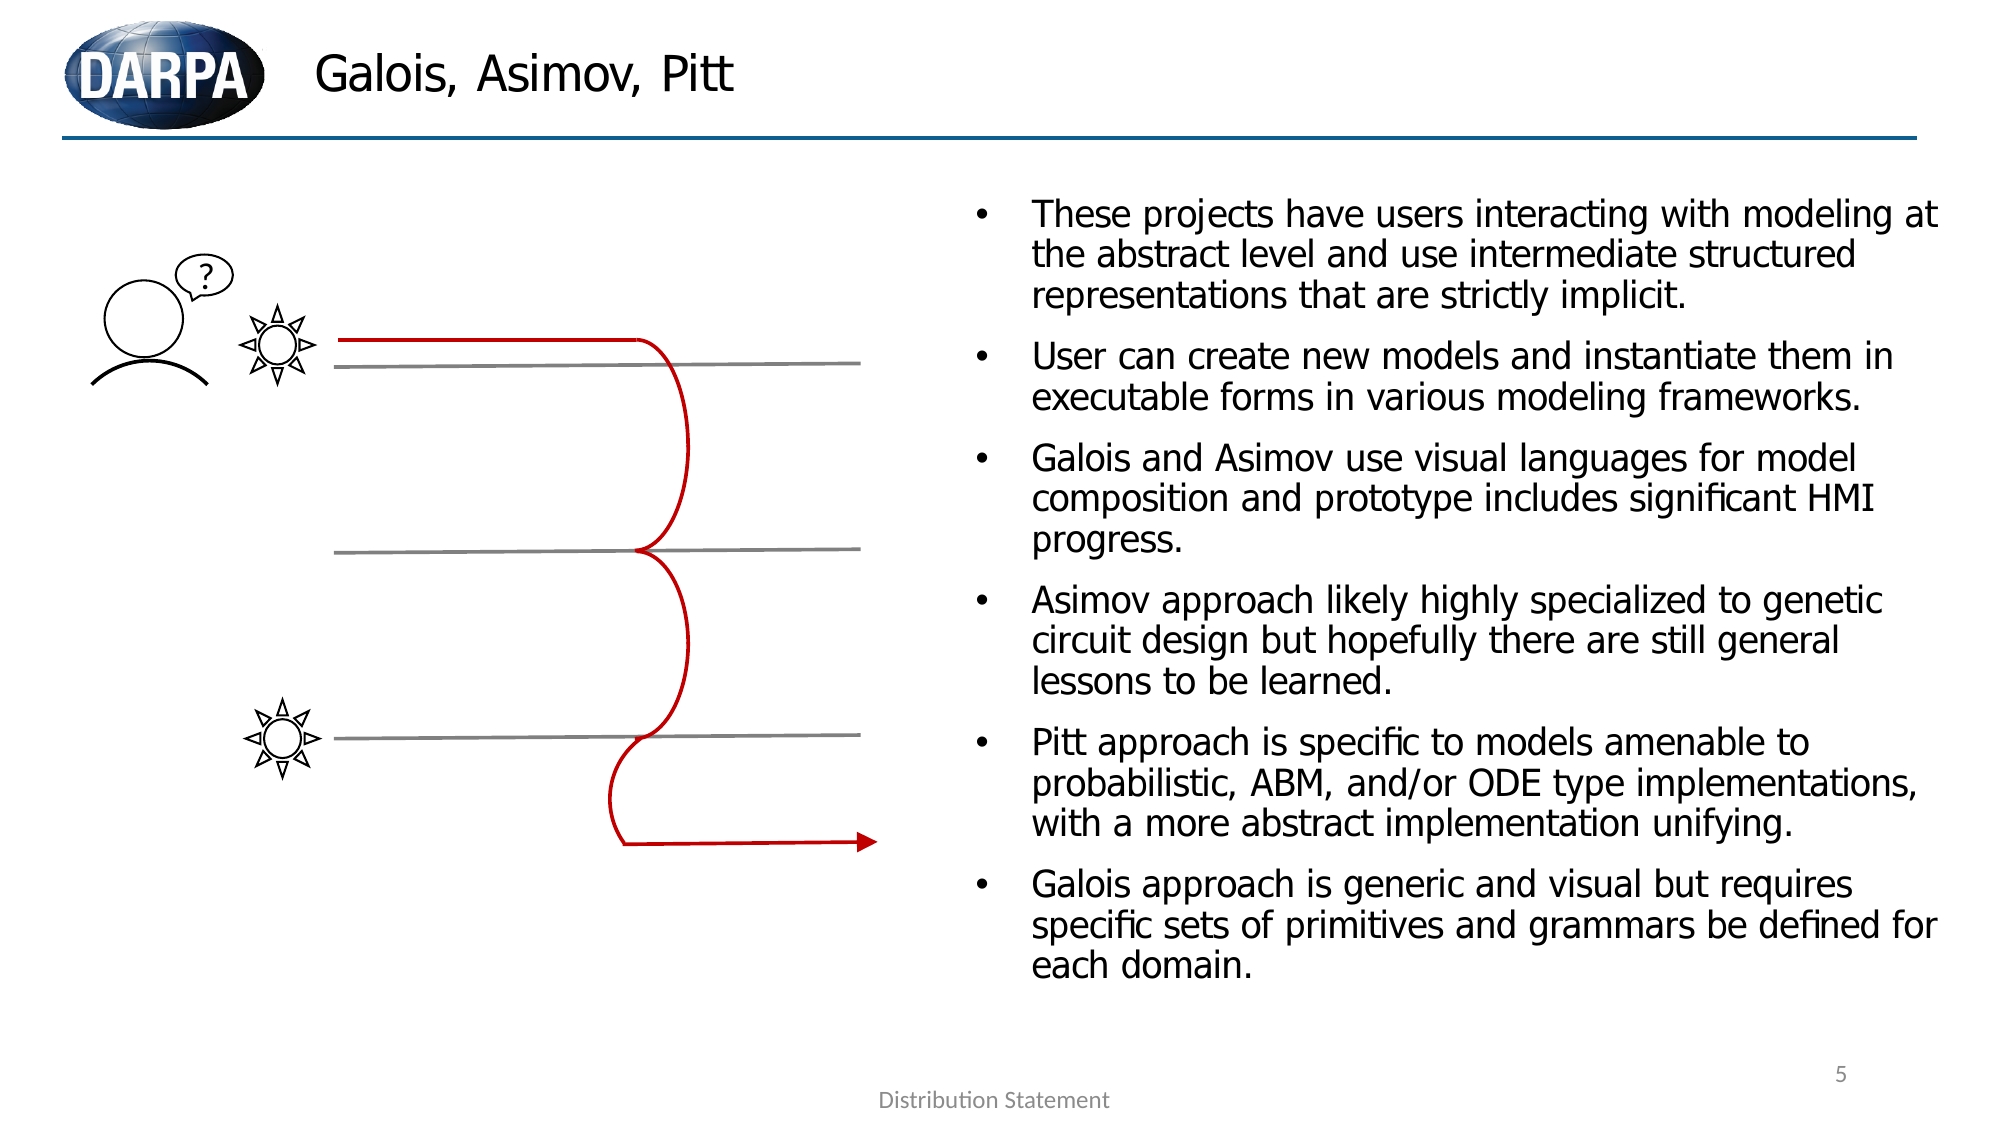

# Galois, Asimov, Pitt
These projects have users interacting with modeling at the abstract level and use intermediate structured representations that are strictly implicit.
User can create new models and instantiate them in executable forms in various modeling frameworks.
Galois and Asimov use visual languages for model composition and prototype includes significant HMI progress.
Asimov approach likely highly specialized to genetic circuit design but hopefully there are still general lessons to be learned.
Pitt approach is specific to models amenable to probabilistic, ABM, and/or ODE type implementations, with a more abstract implementation unifying.
Galois approach is generic and visual but requires specific sets of primitives and grammars be defined for each domain.
?

5
Distribution Statement